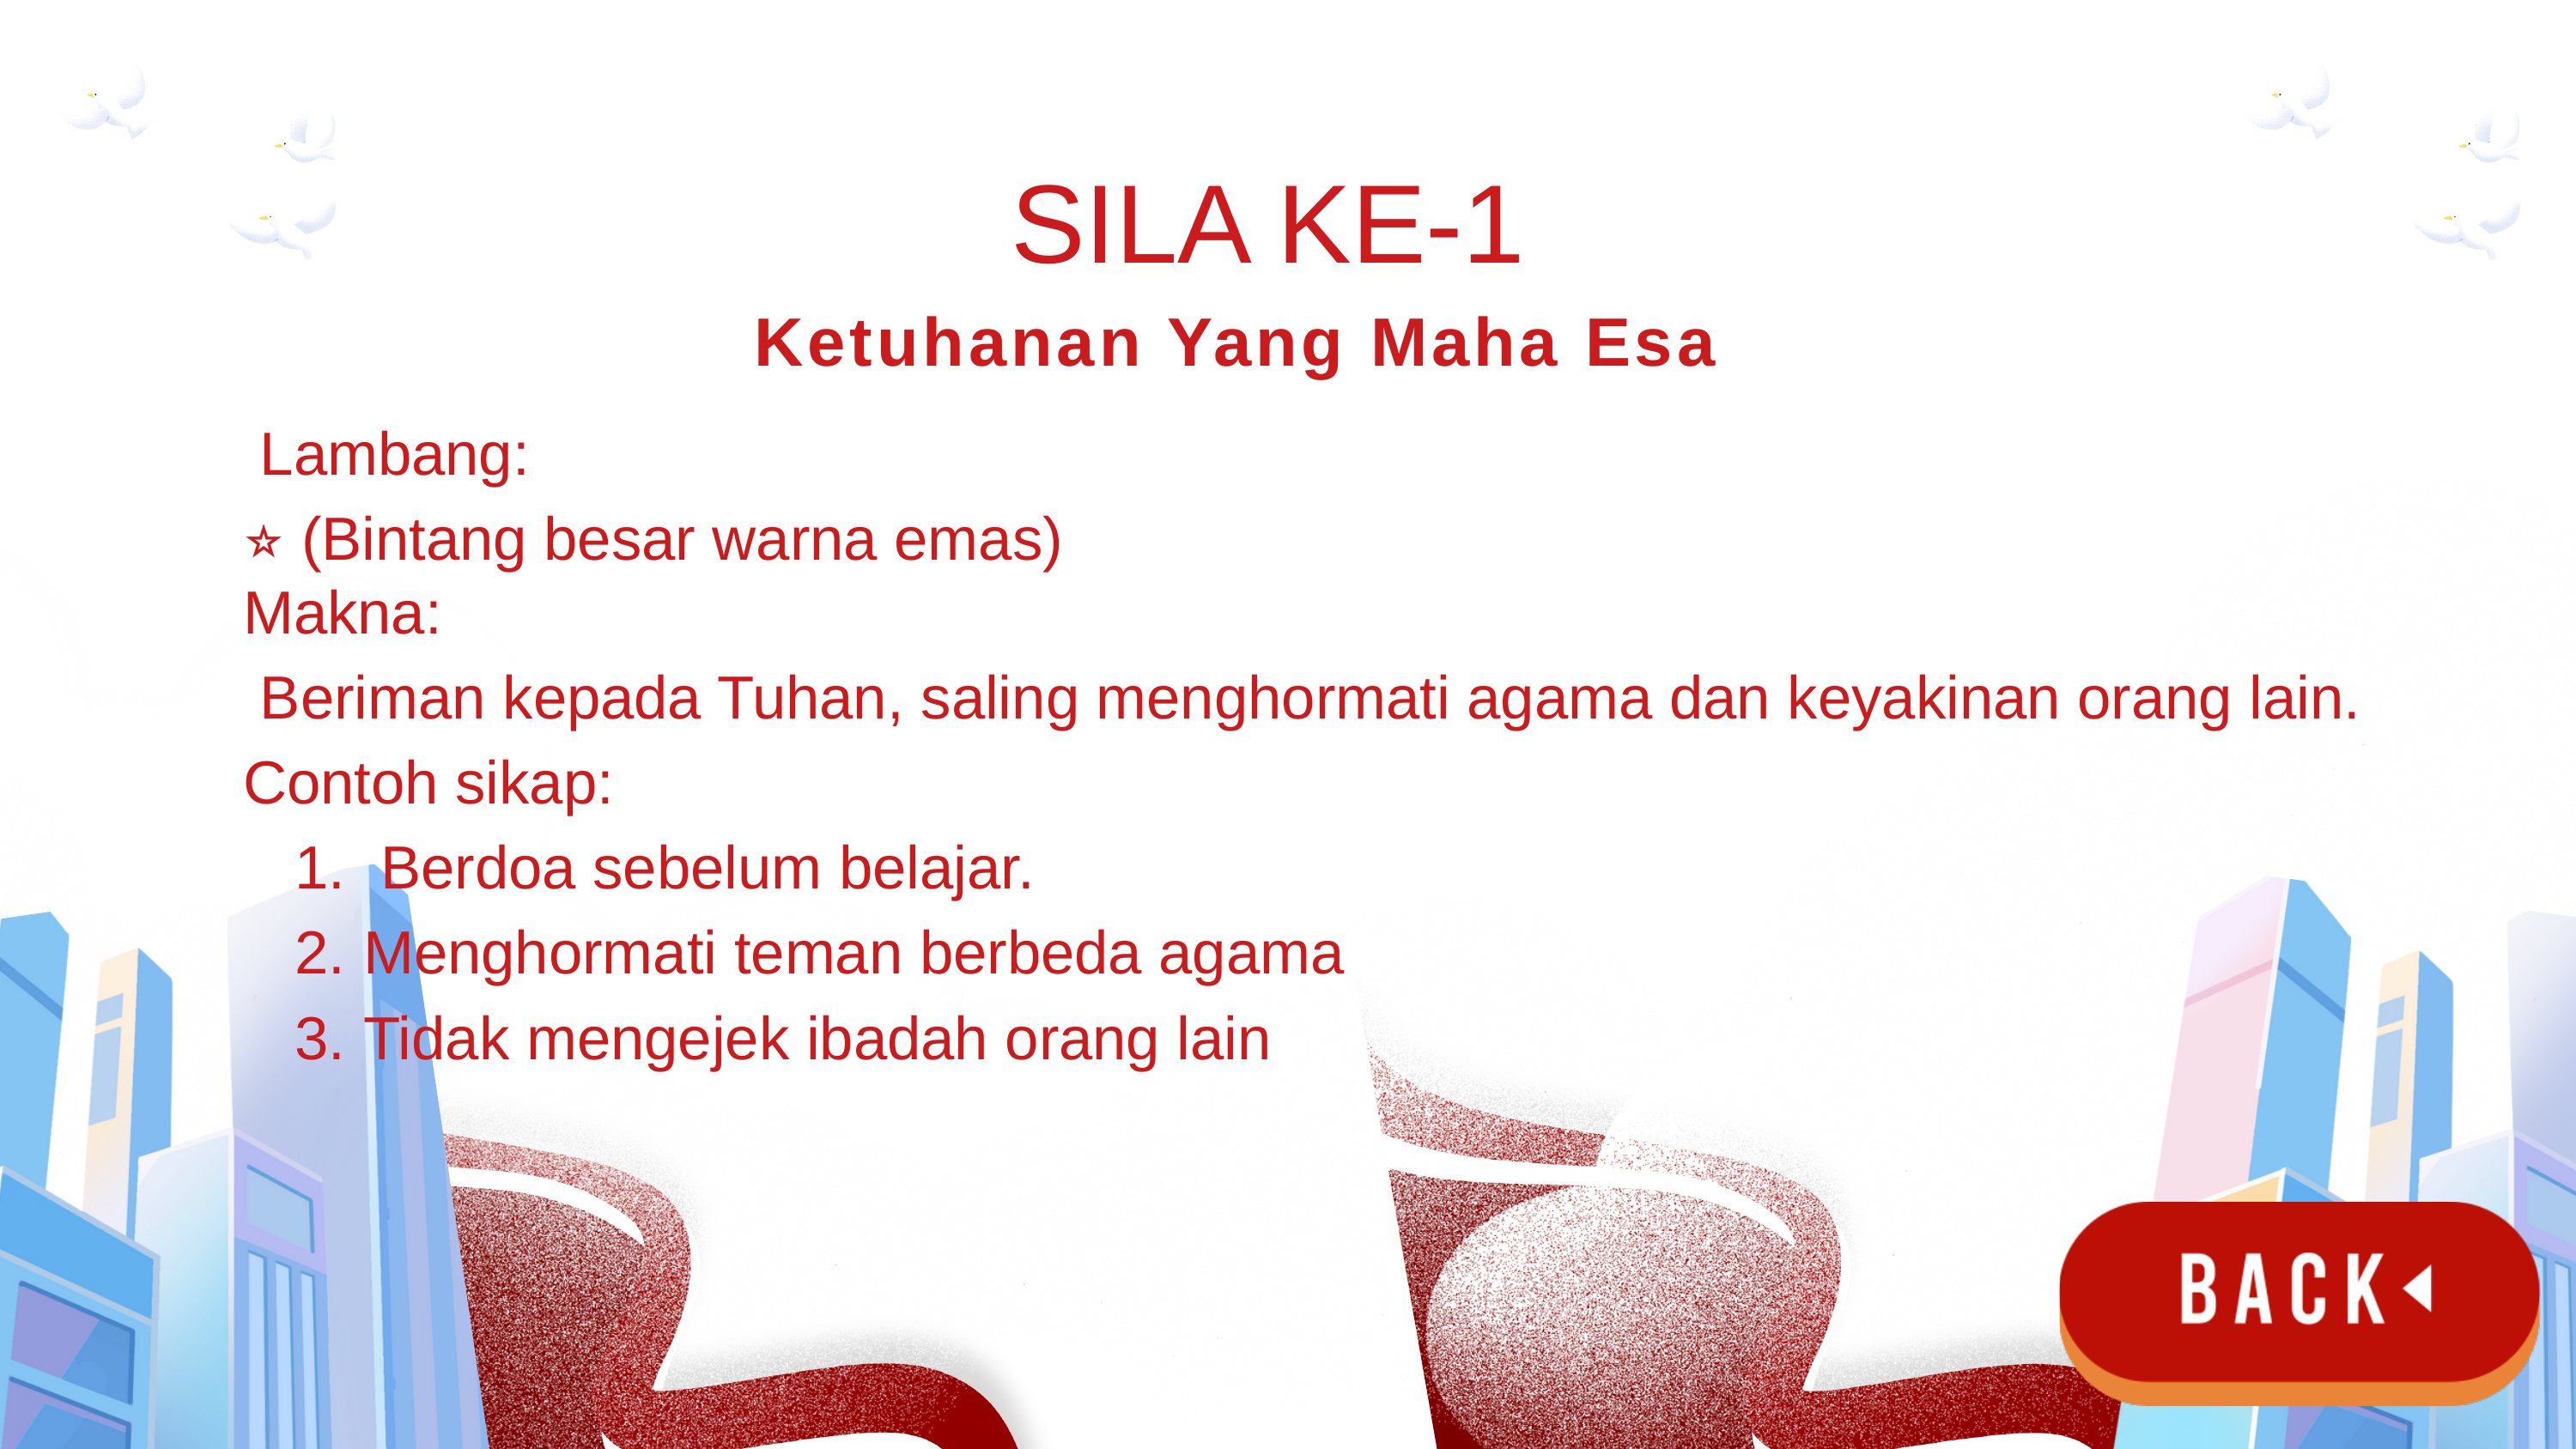

SILA KE-1
Ketuhanan Yang Maha Esa
 Lambang:
⭐ (Bintang besar warna emas)

Makna:
 Beriman kepada Tuhan, saling menghormati agama dan keyakinan orang lain.
Contoh sikap:
  Berdoa sebelum belajar.
 Menghormati teman berbeda agama
 Tidak mengejek ibadah orang lain